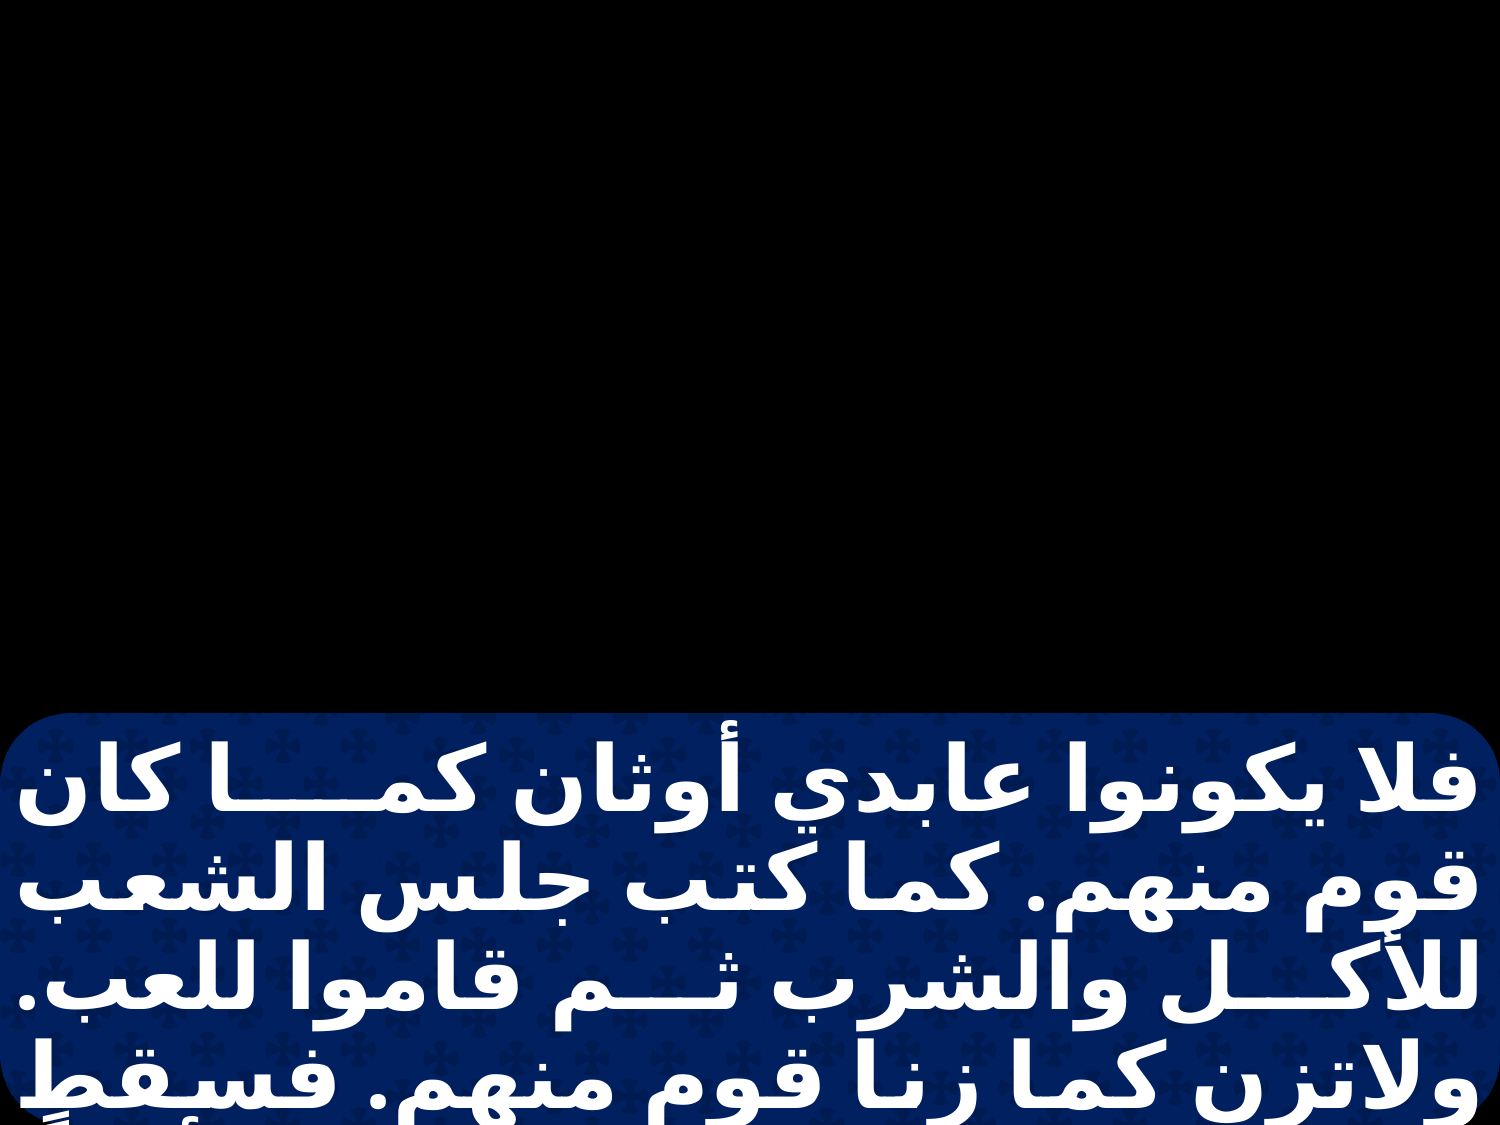

فلا يكونوا عابدي أوثان كما كان قوم منهم. كما كتب جلس الشعب للأكل والشرب ثم قاموا للعب. ولاتزن كما زنا قوم منهم. فسقط في يوم واحد ثلاثة وعشرون ألفاً. ولا نجرب المسيح كما جربه أيضاً